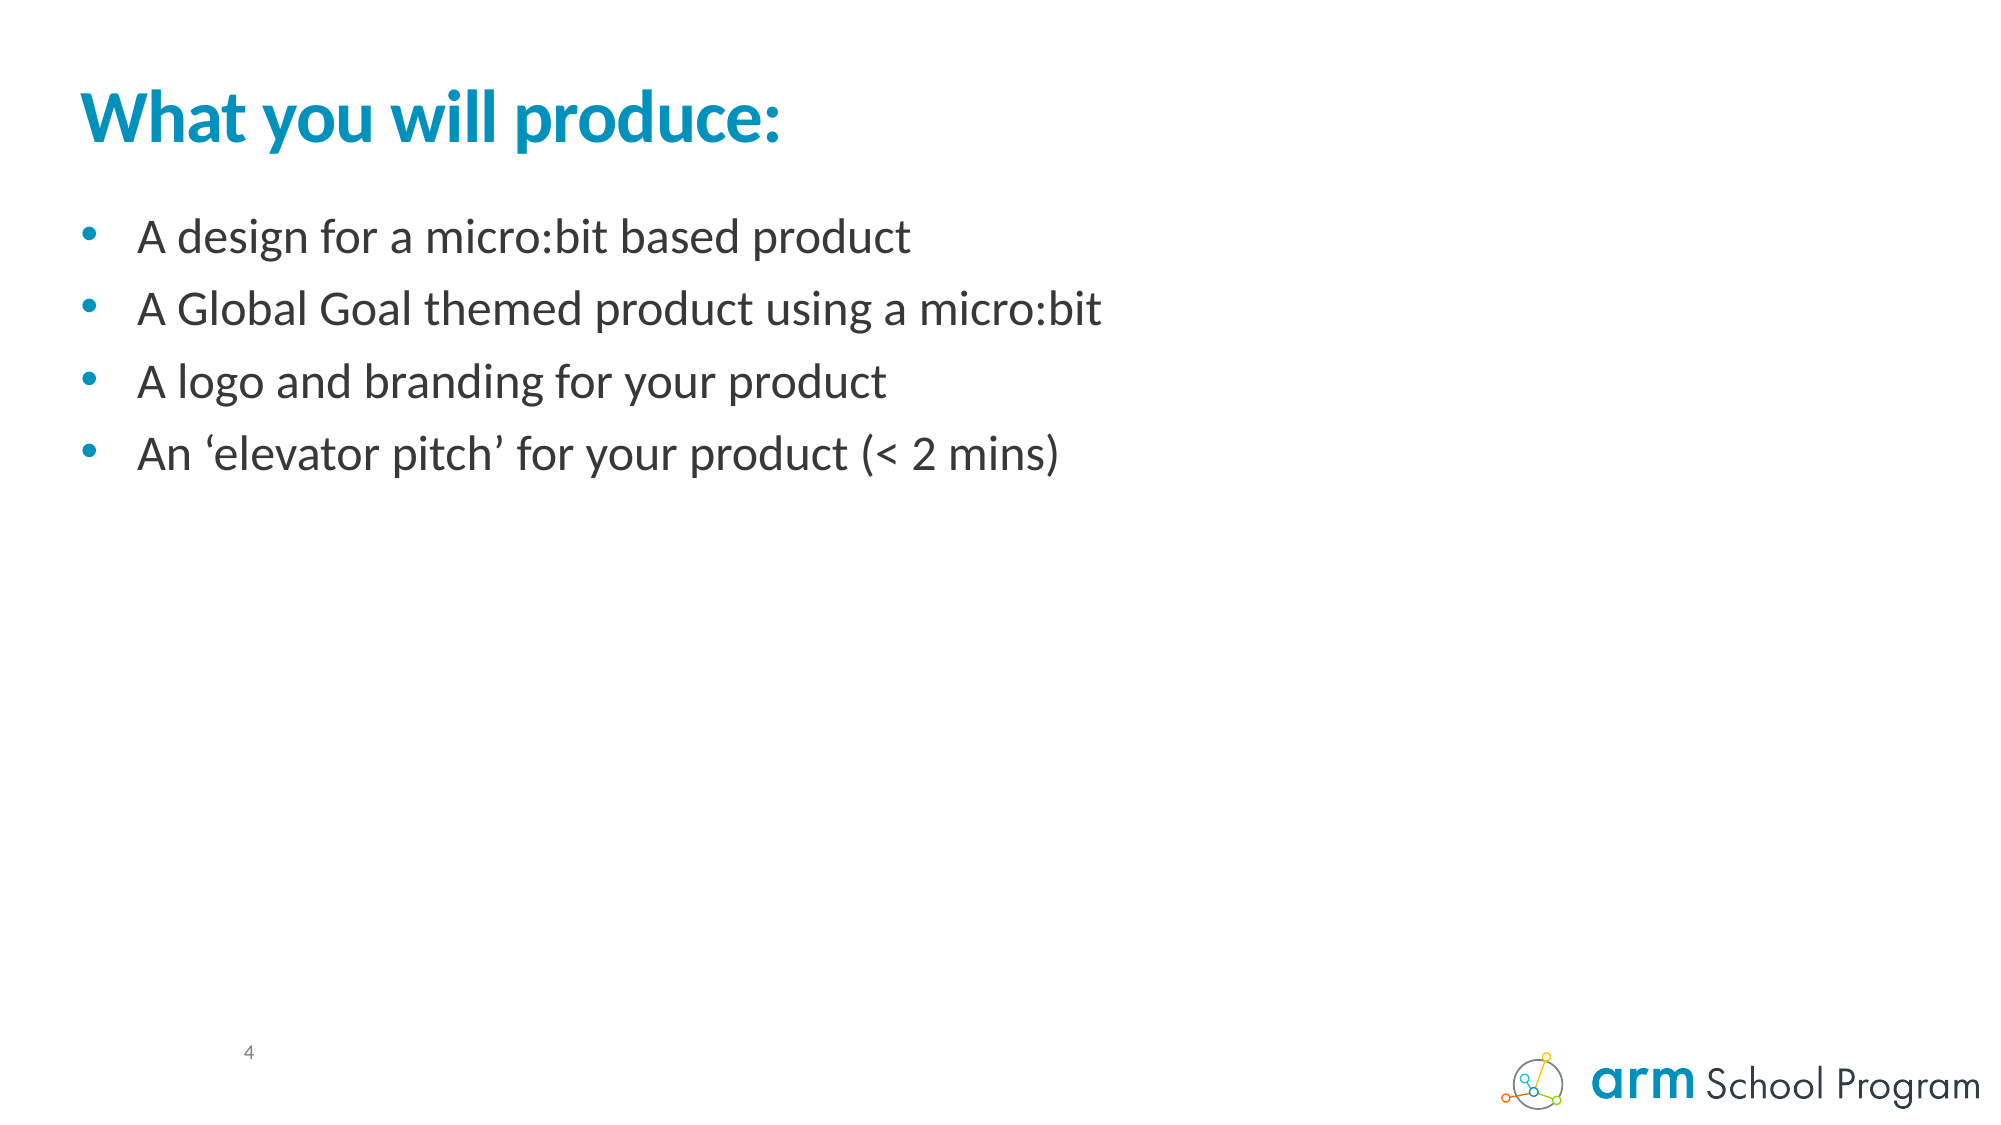

# What you will produce:
A design for a micro:bit based product
A Global Goal themed product using a micro:bit
A logo and branding for your product
An ‘elevator pitch’ for your product (< 2 mins)